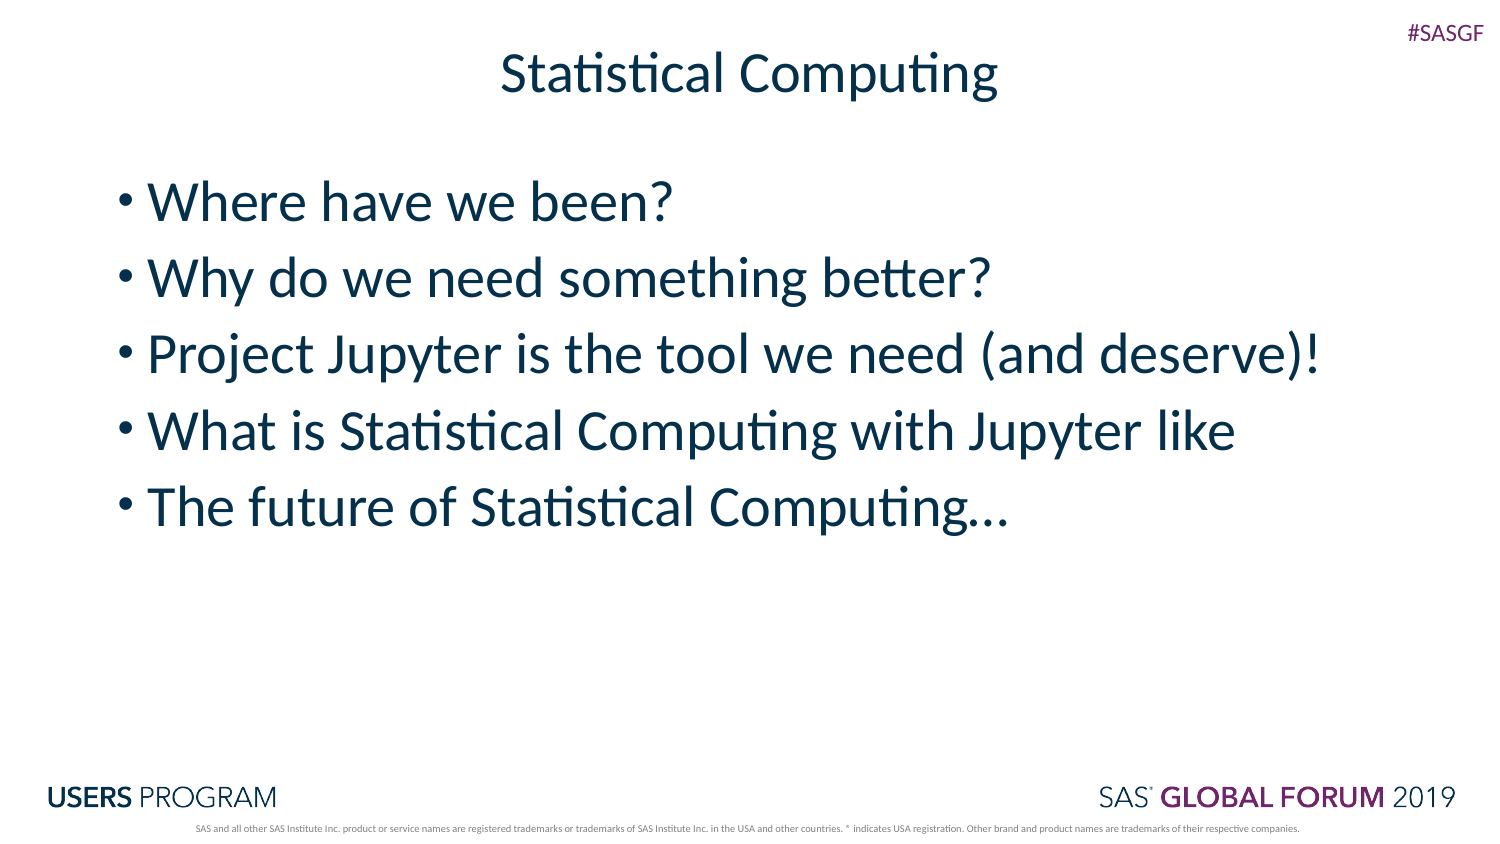

# Statistical Computing
Where have we been?
Why do we need something better?
Project Jupyter is the tool we need (and deserve)!
What is Statistical Computing with Jupyter like
The future of Statistical Computing…